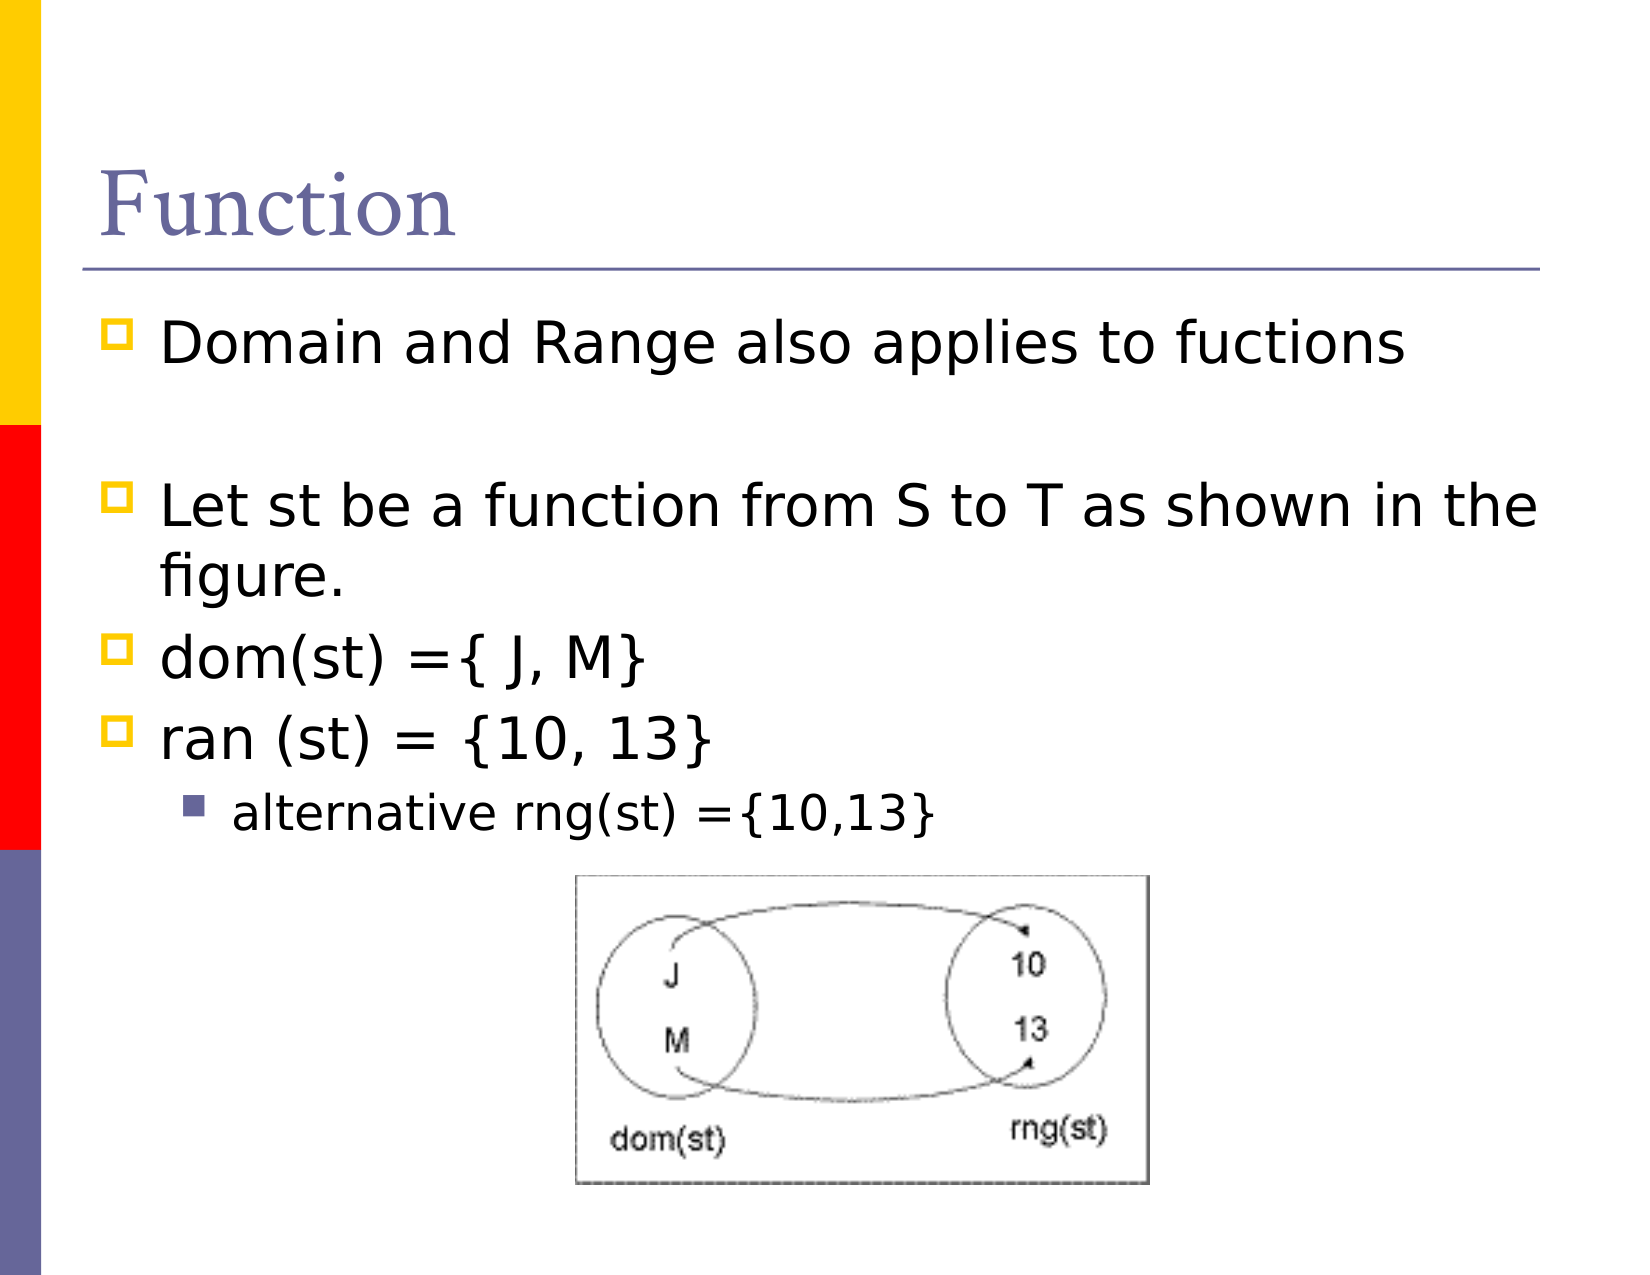

# Function
Domain and Range also applies to fuctions

Let st be a function from S to T as shown in the figure.
dom(st) ={ J, M}
ran (st) = {10, 13}
alternative rng(st) ={10,13}